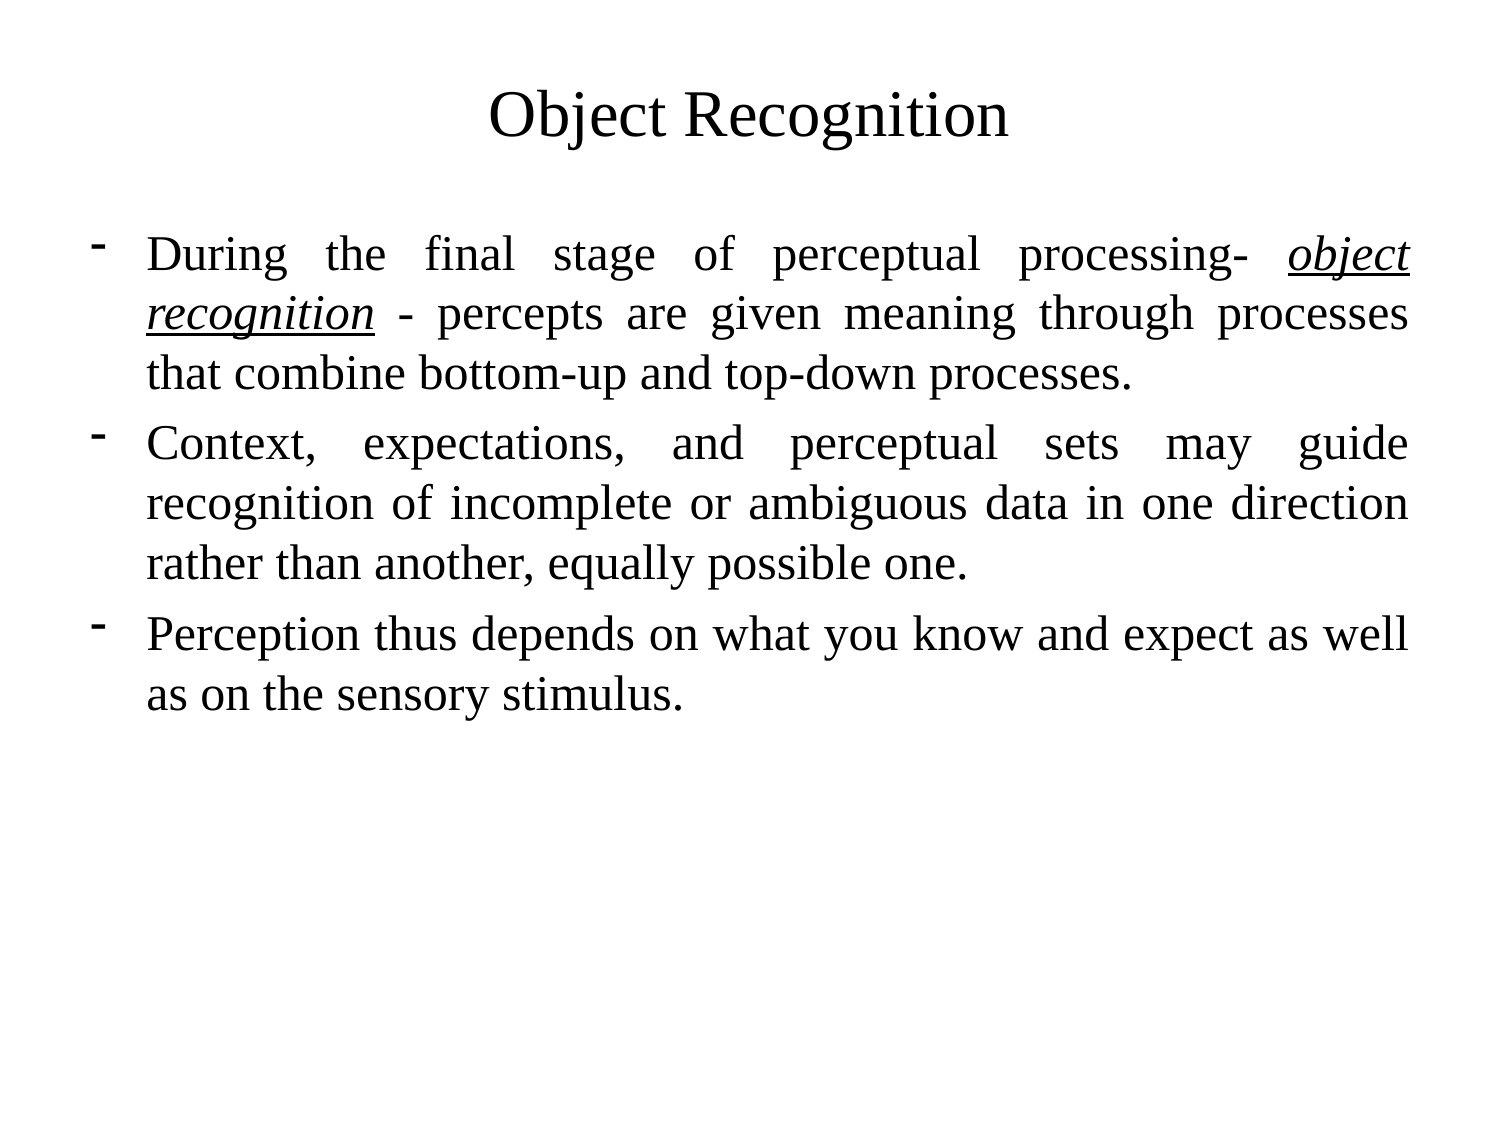

# Object Recognition
During the final stage of perceptual processing- object recognition - percepts are given meaning through processes that combine bottom-up and top-down processes.
Context, expectations, and perceptual sets may guide recognition of incomplete or ambiguous data in one direction rather than another, equally possible one.
Perception thus depends on what you know and expect as well as on the sensory stimulus.